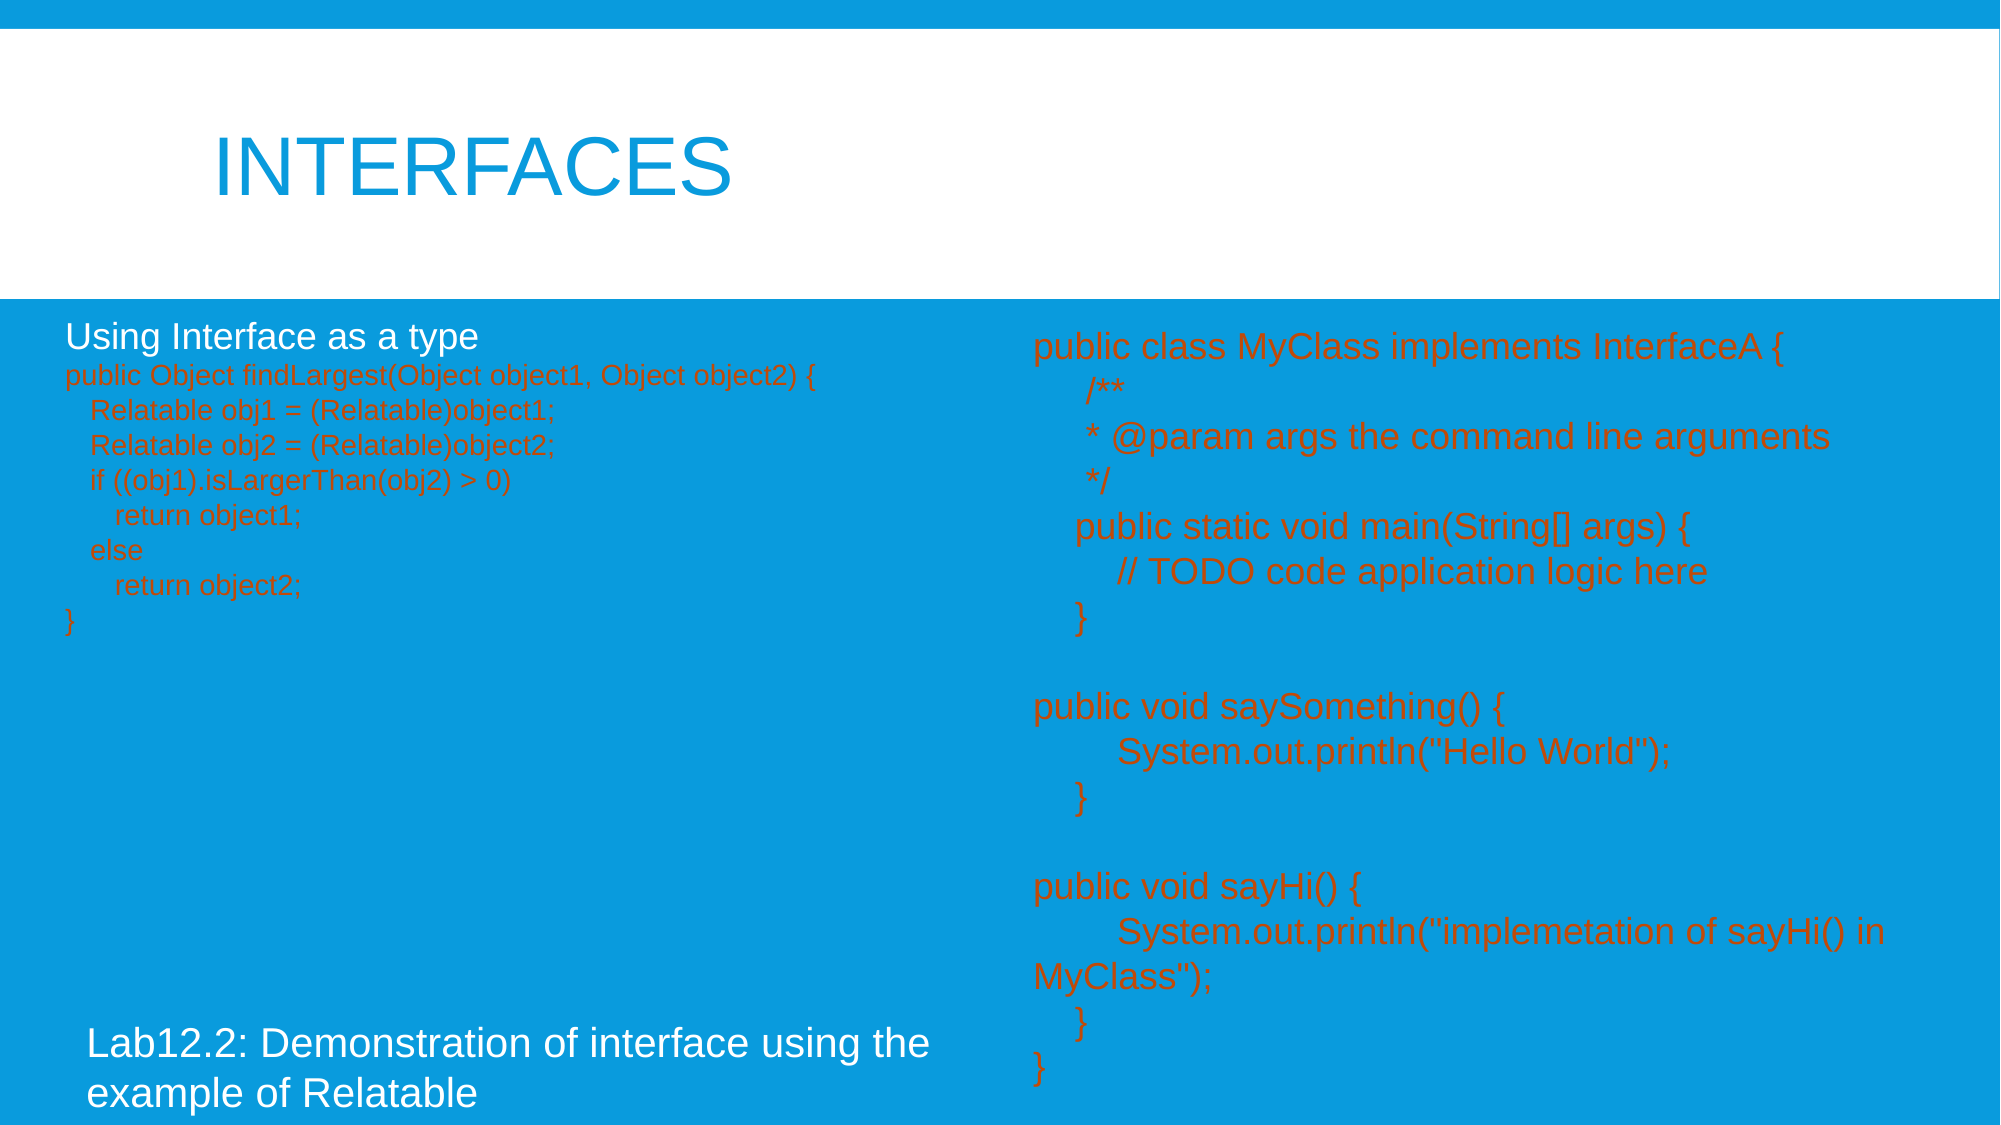

# Interfaces
Using Interface as a type
public Object findLargest(Object object1, Object object2) {
   Relatable obj1 = (Relatable)object1;
   Relatable obj2 = (Relatable)object2;
   if ((obj1).isLargerThan(obj2) > 0)
      return object1;
   else
      return object2;
}
public class MyClass implements InterfaceA {
     /**
     * @param args the command line arguments
     */
    public static void main(String[] args) {
        // TODO code application logic here
    }

public void saySomething() {
        System.out.println("Hello World");
    }

public void sayHi() {
        System.out.println("implemetation of sayHi() in MyClass");
    }
}

Lab12.2: Demonstration of interface using the example of Relatable